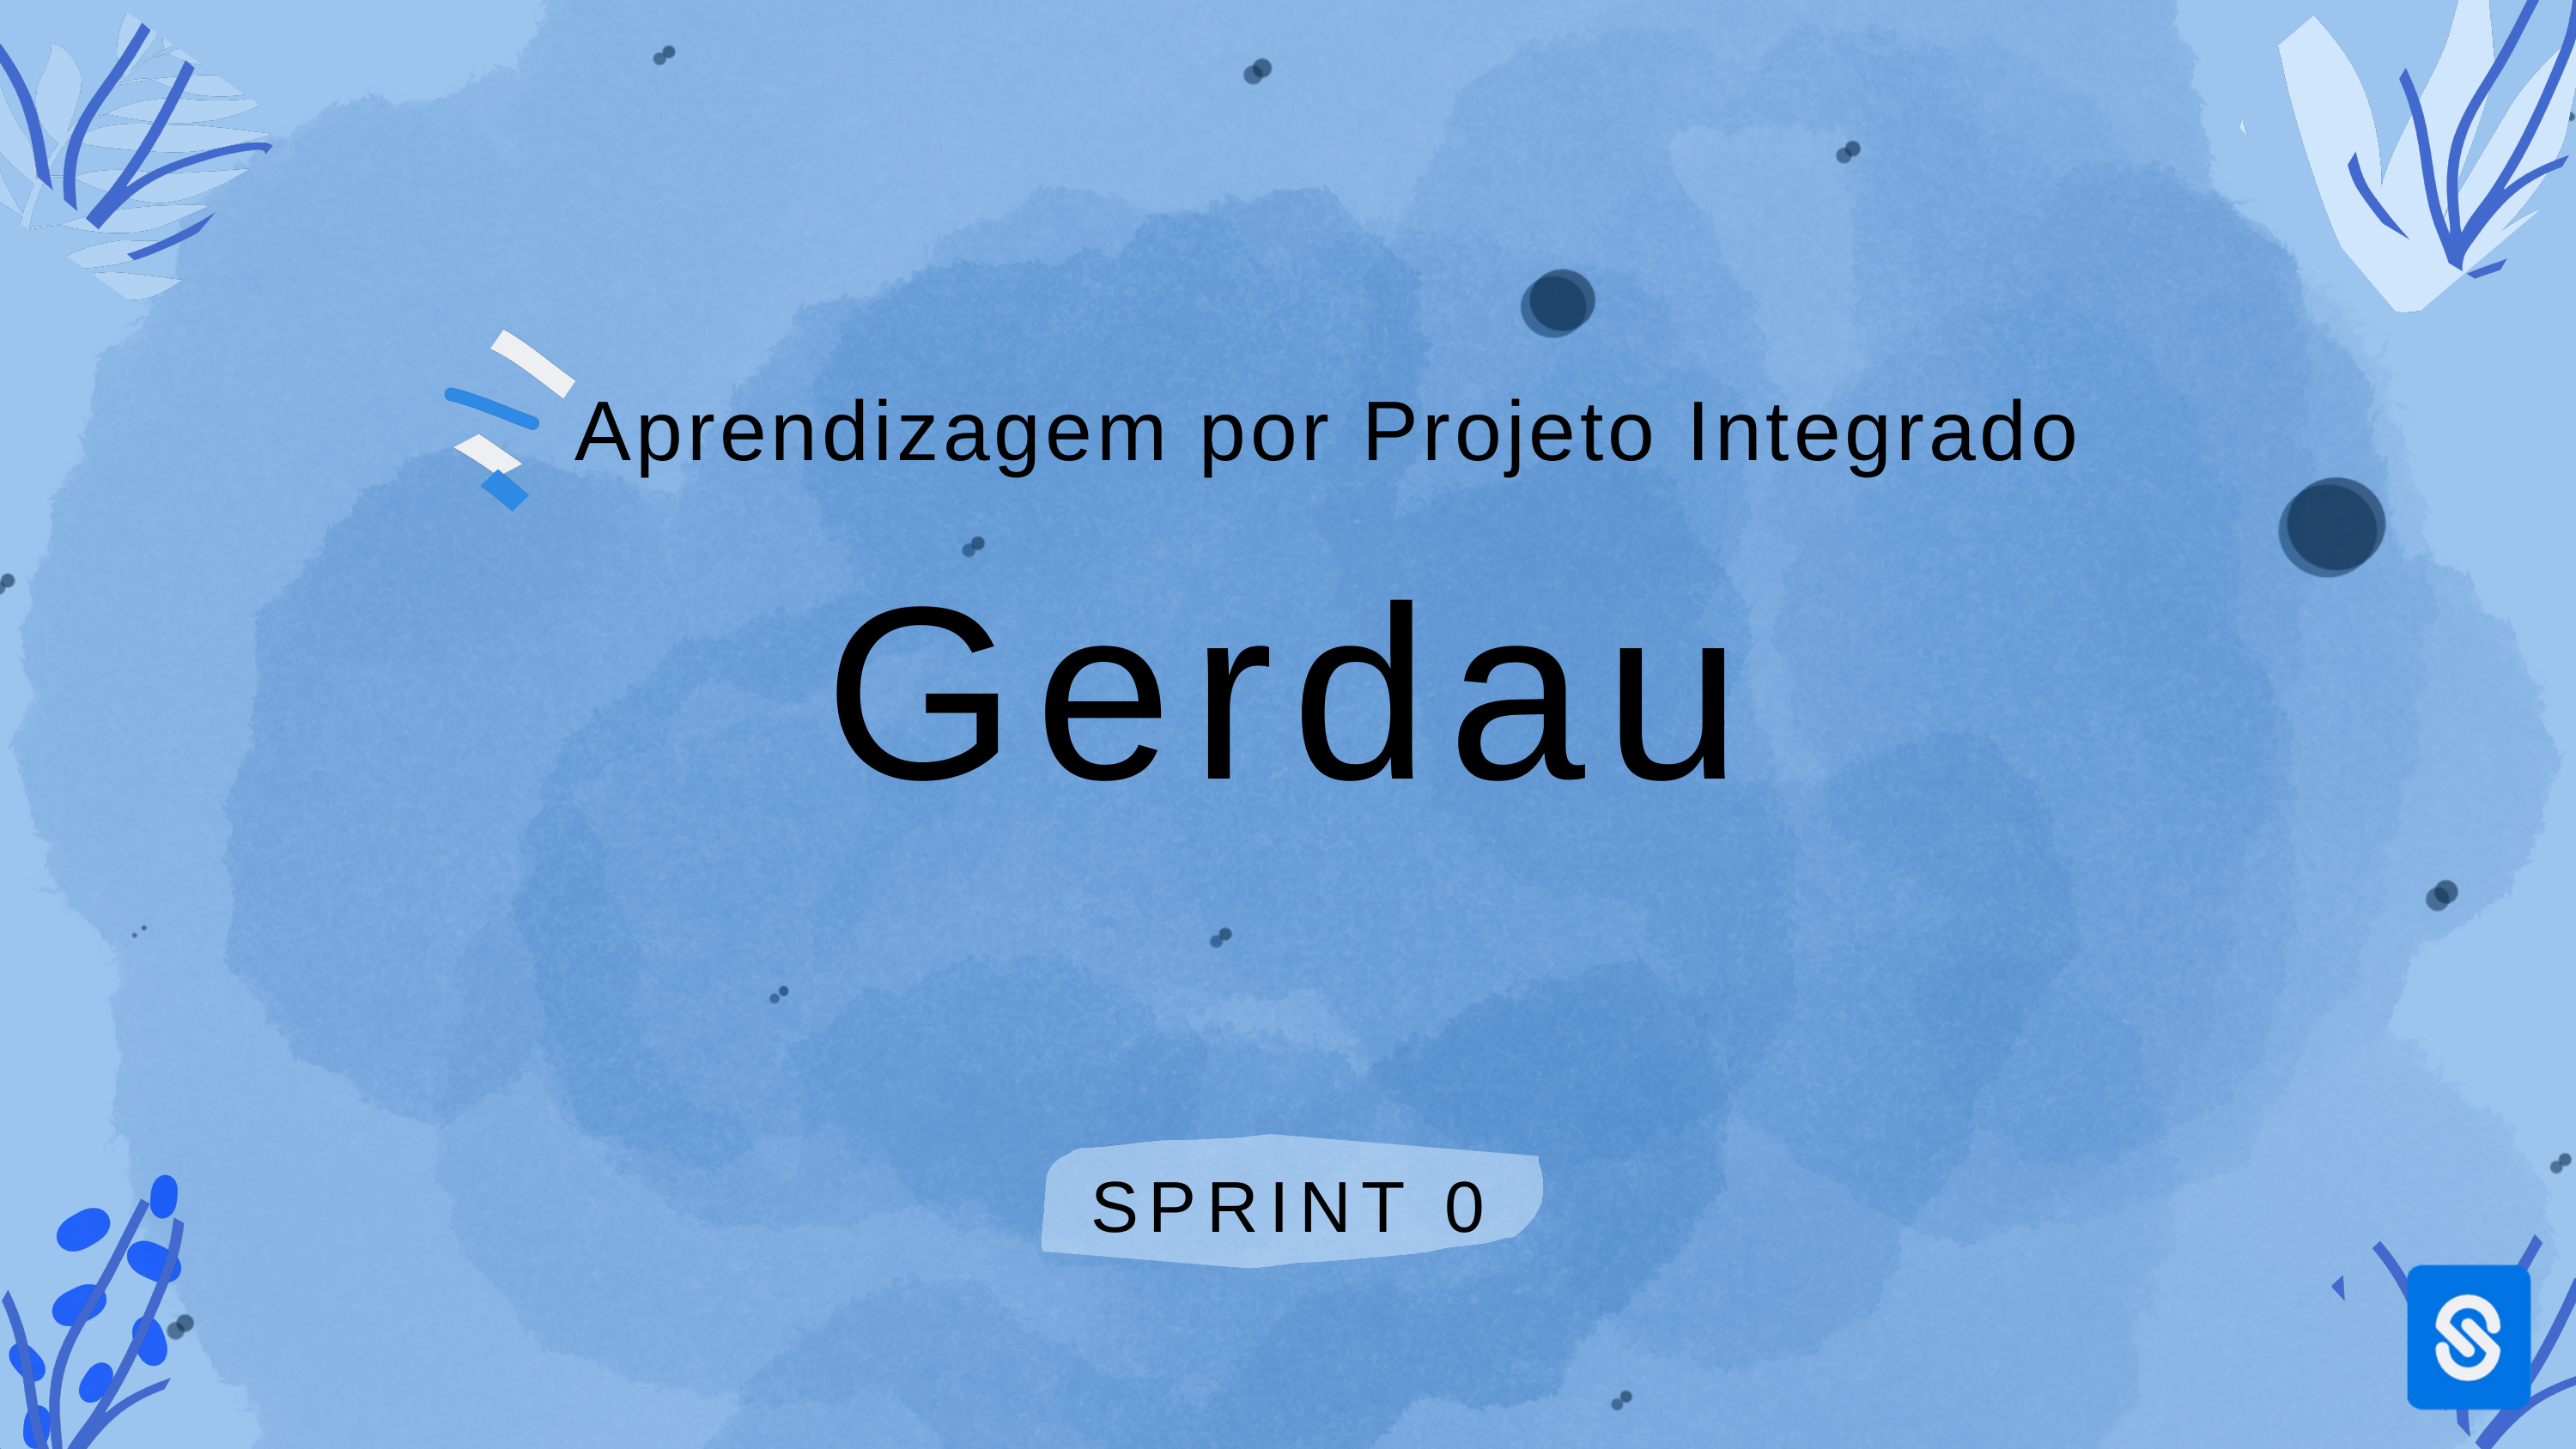

Aprendizagem por Projeto Integrado

Gerdau

SPRINT 0